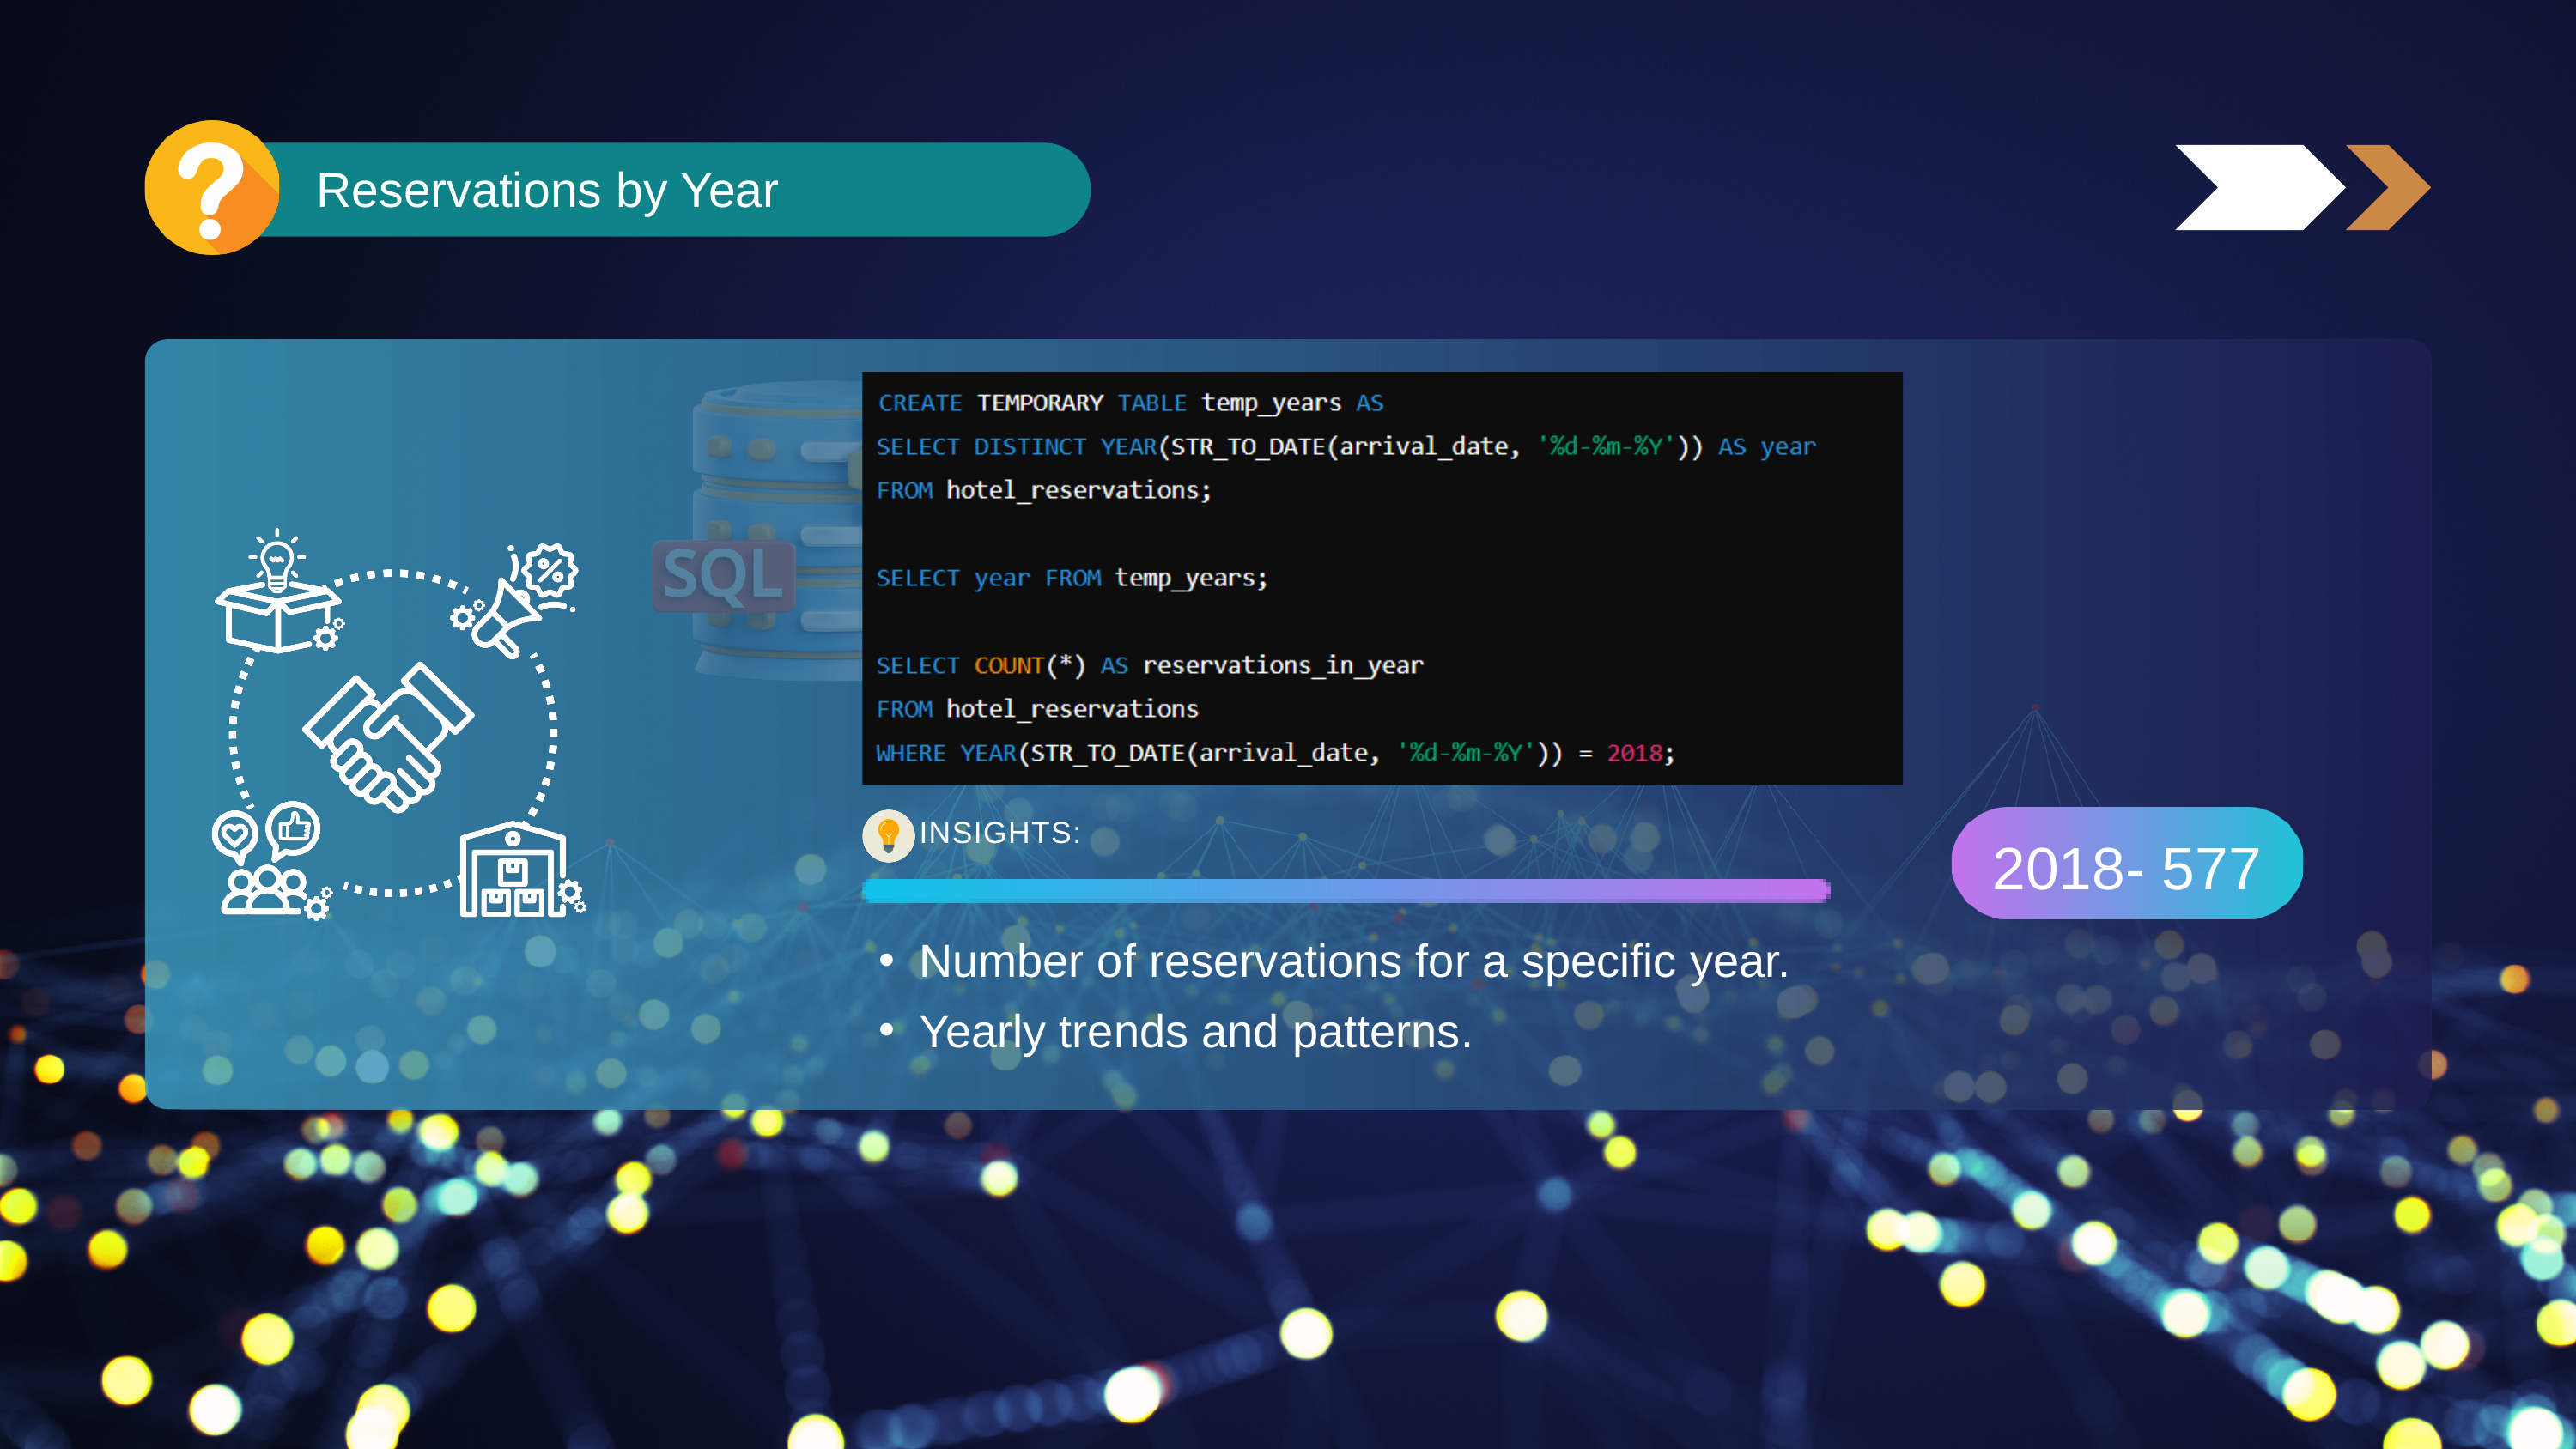

Reservations by Year

INSIGHTS:
2018- 577

Number of reservations for a specific year.
Yearly trends and patterns.